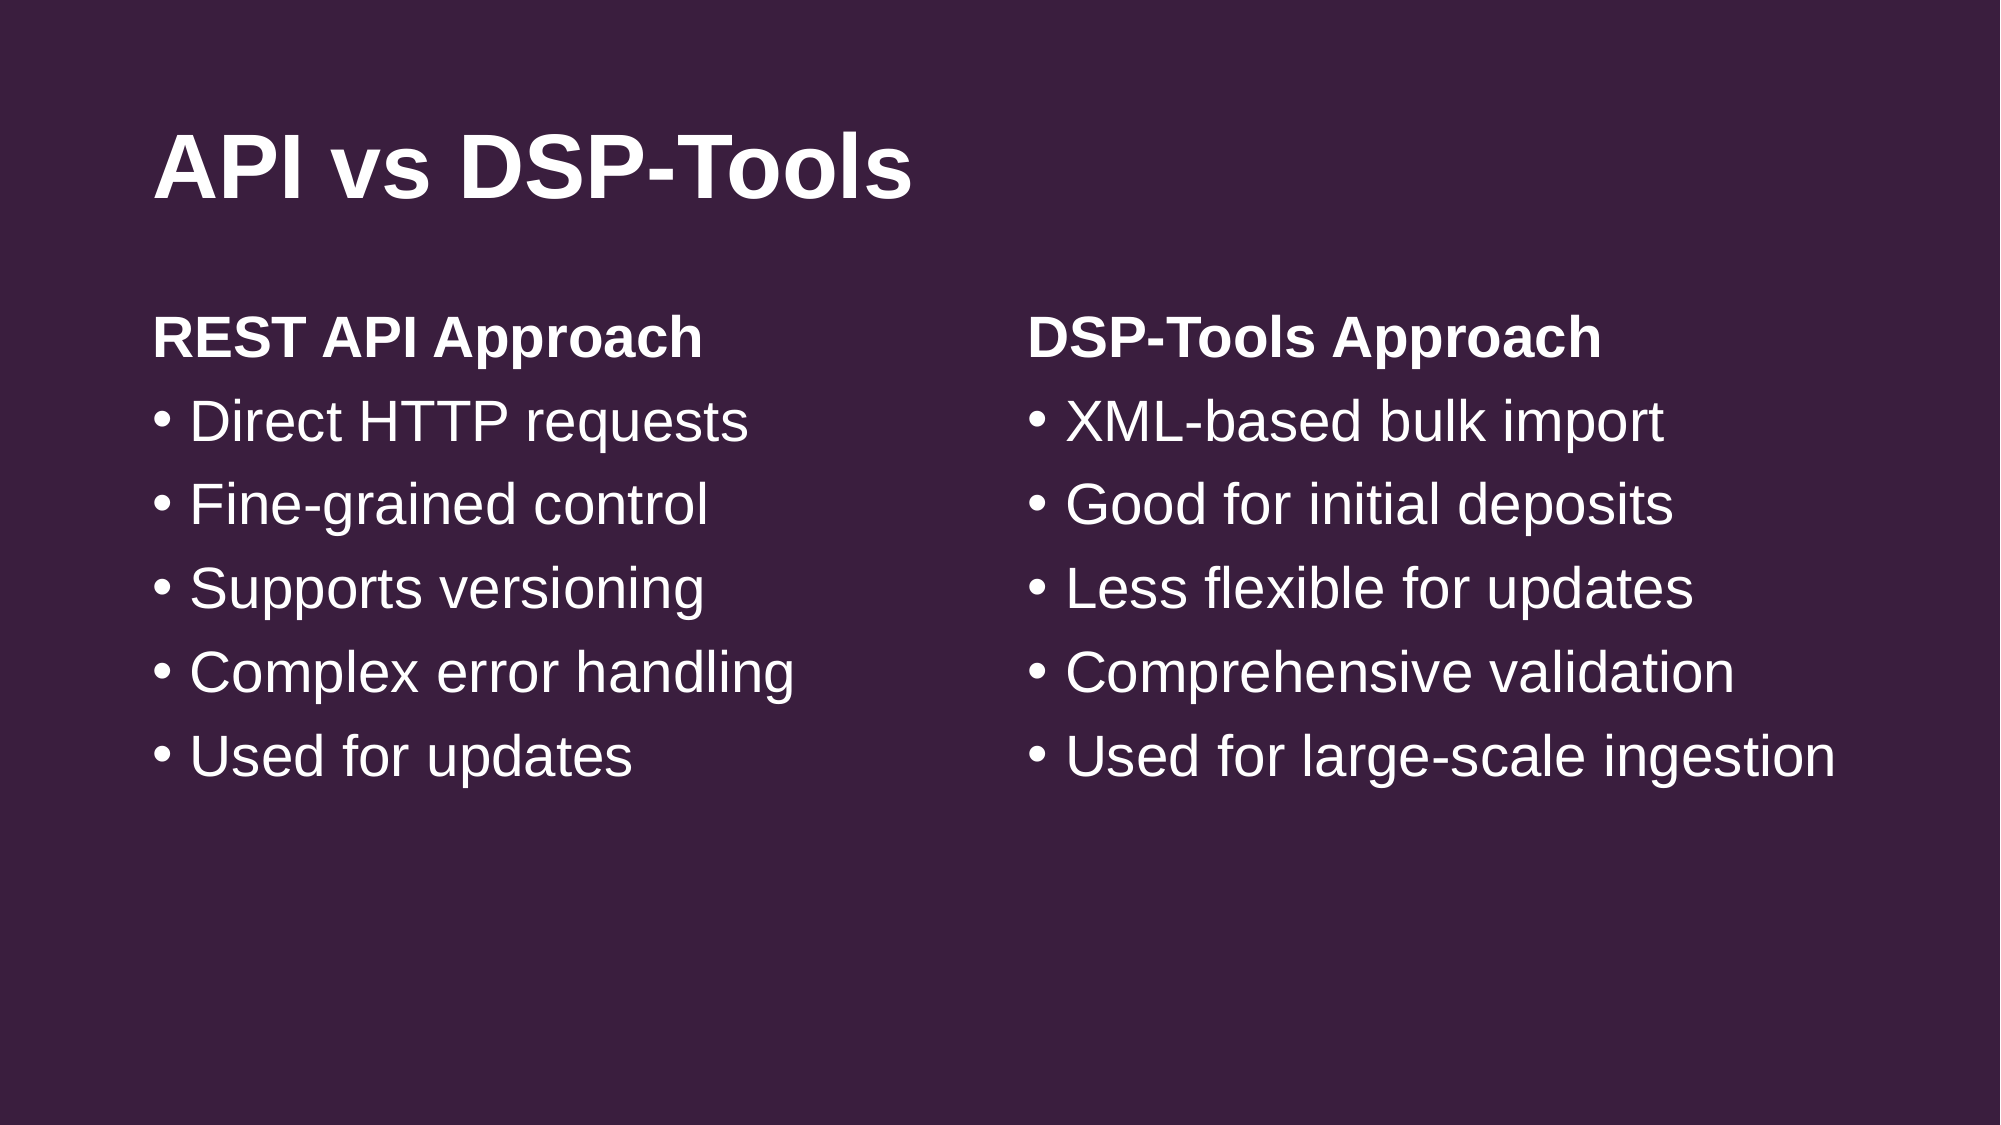

# API vs DSP-Tools
REST API Approach
Direct HTTP requests
Fine-grained control
Supports versioning
Complex error handling
Used for updates
DSP-Tools Approach
XML-based bulk import
Good for initial deposits
Less flexible for updates
Comprehensive validation
Used for large-scale ingestion